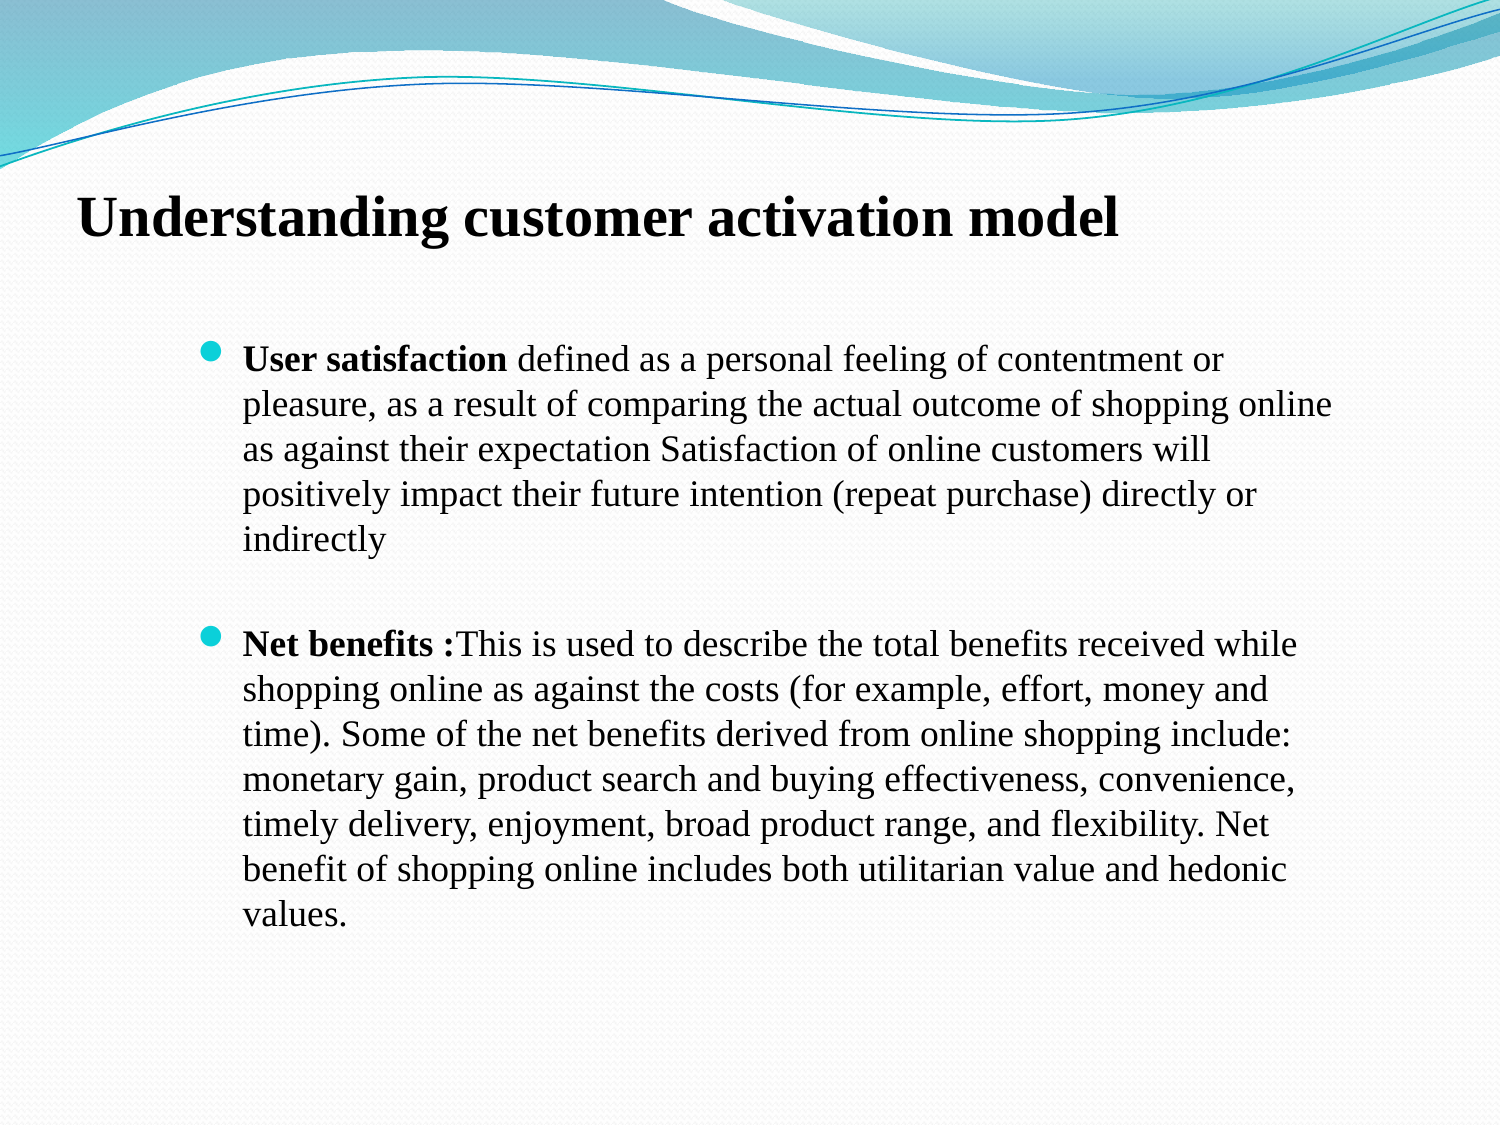

# Understanding customer activation model
User satisfaction defined as a personal feeling of contentment or pleasure, as a result of comparing the actual outcome of shopping online as against their expectation Satisfaction of online customers will positively impact their future intention (repeat purchase) directly or indirectly

Net benefits :This is used to describe the total benefits received while shopping online as against the costs (for example, effort, money and time). Some of the net benefits derived from online shopping include: monetary gain, product search and buying effectiveness, convenience, timely delivery, enjoyment, broad product range, and flexibility. Net benefit of shopping online includes both utilitarian value and hedonic values.